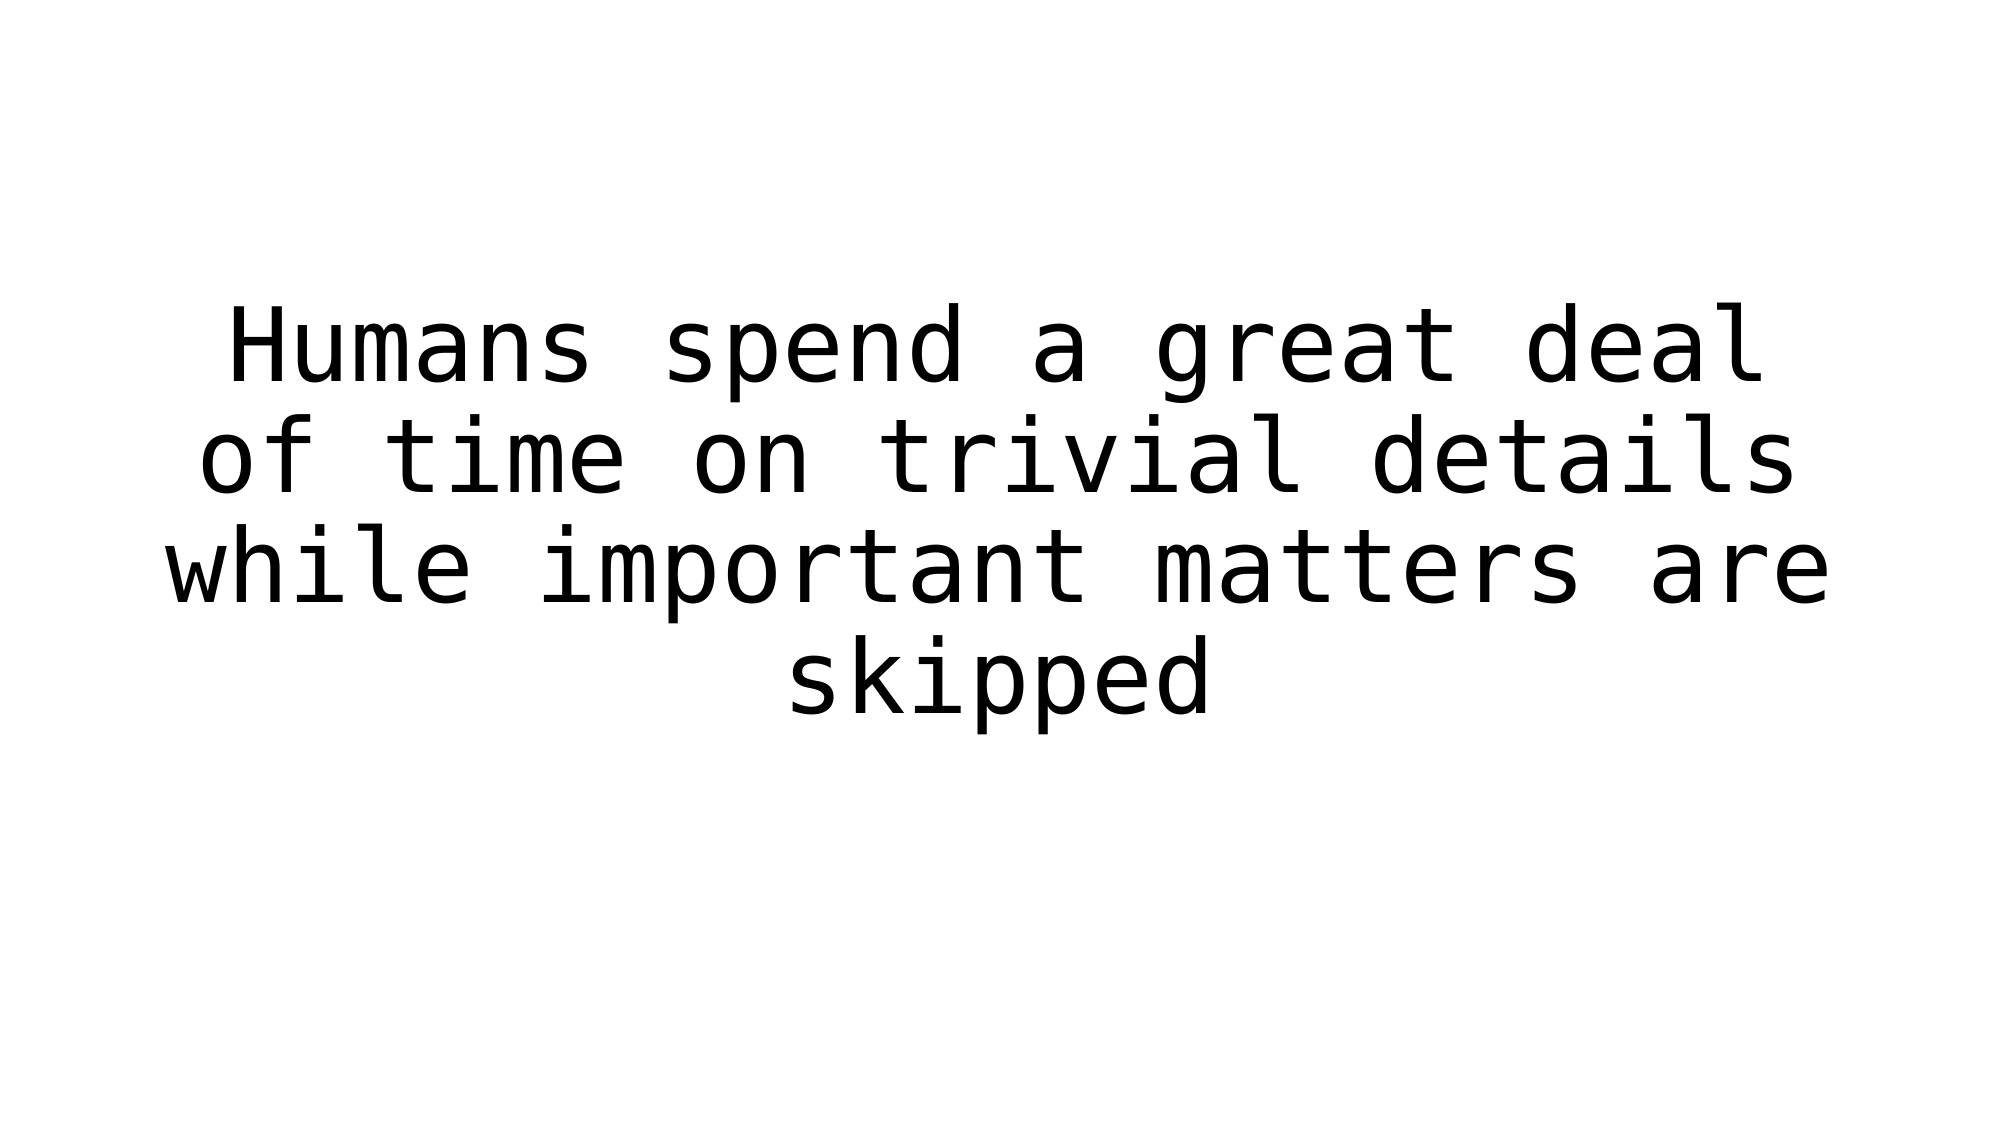

# Humans spend a great deal of time on trivial details while important matters are skipped